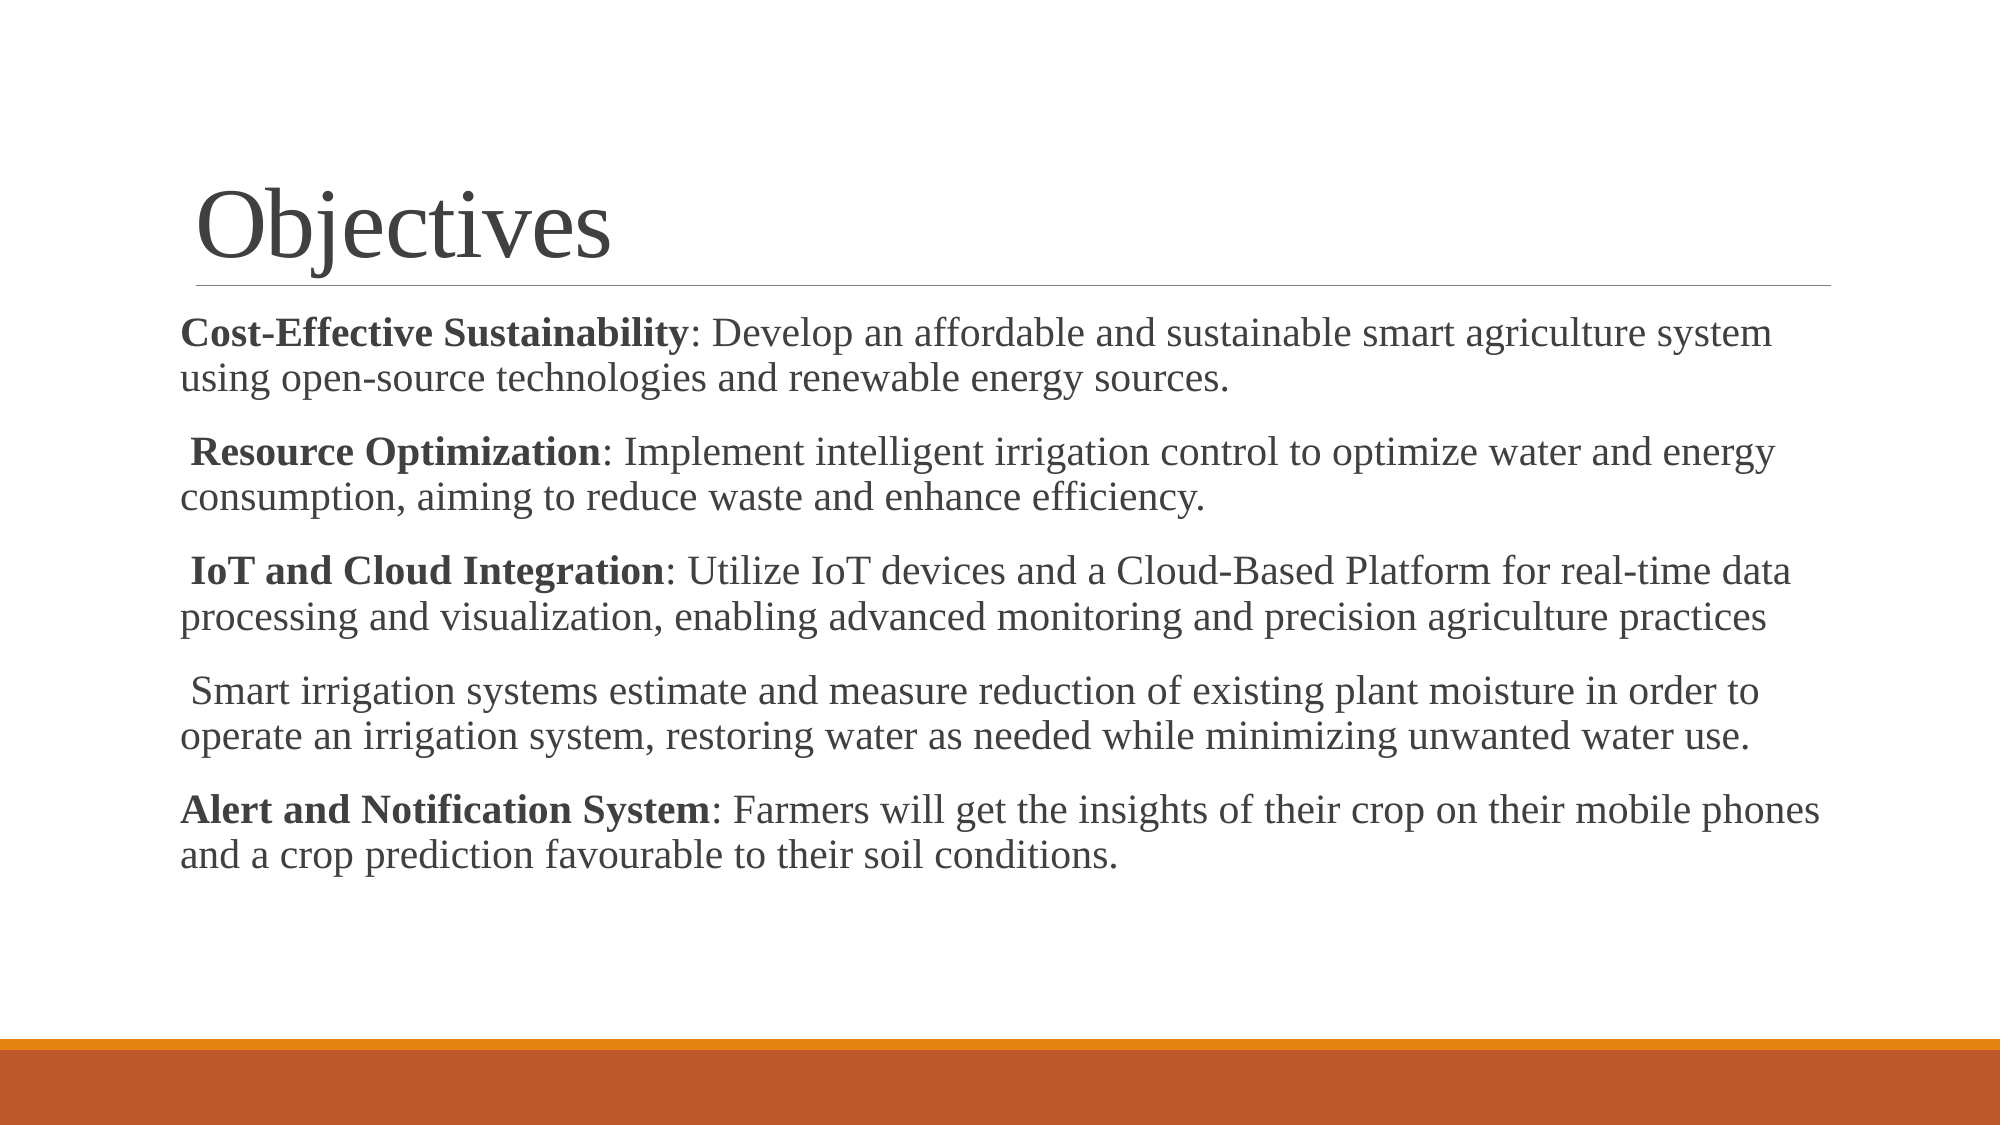

# Objectives
Cost-Effective Sustainability: Develop an affordable and sustainable smart agriculture system using open-source technologies and renewable energy sources.
 Resource Optimization: Implement intelligent irrigation control to optimize water and energy consumption, aiming to reduce waste and enhance efficiency.
 IoT and Cloud Integration: Utilize IoT devices and a Cloud-Based Platform for real-time data processing and visualization, enabling advanced monitoring and precision agriculture practices
 Smart irrigation systems estimate and measure reduction of existing plant moisture in order to operate an irrigation system, restoring water as needed while minimizing unwanted water use.
Alert and Notification System: Farmers will get the insights of their crop on their mobile phones and a crop prediction favourable to their soil conditions.